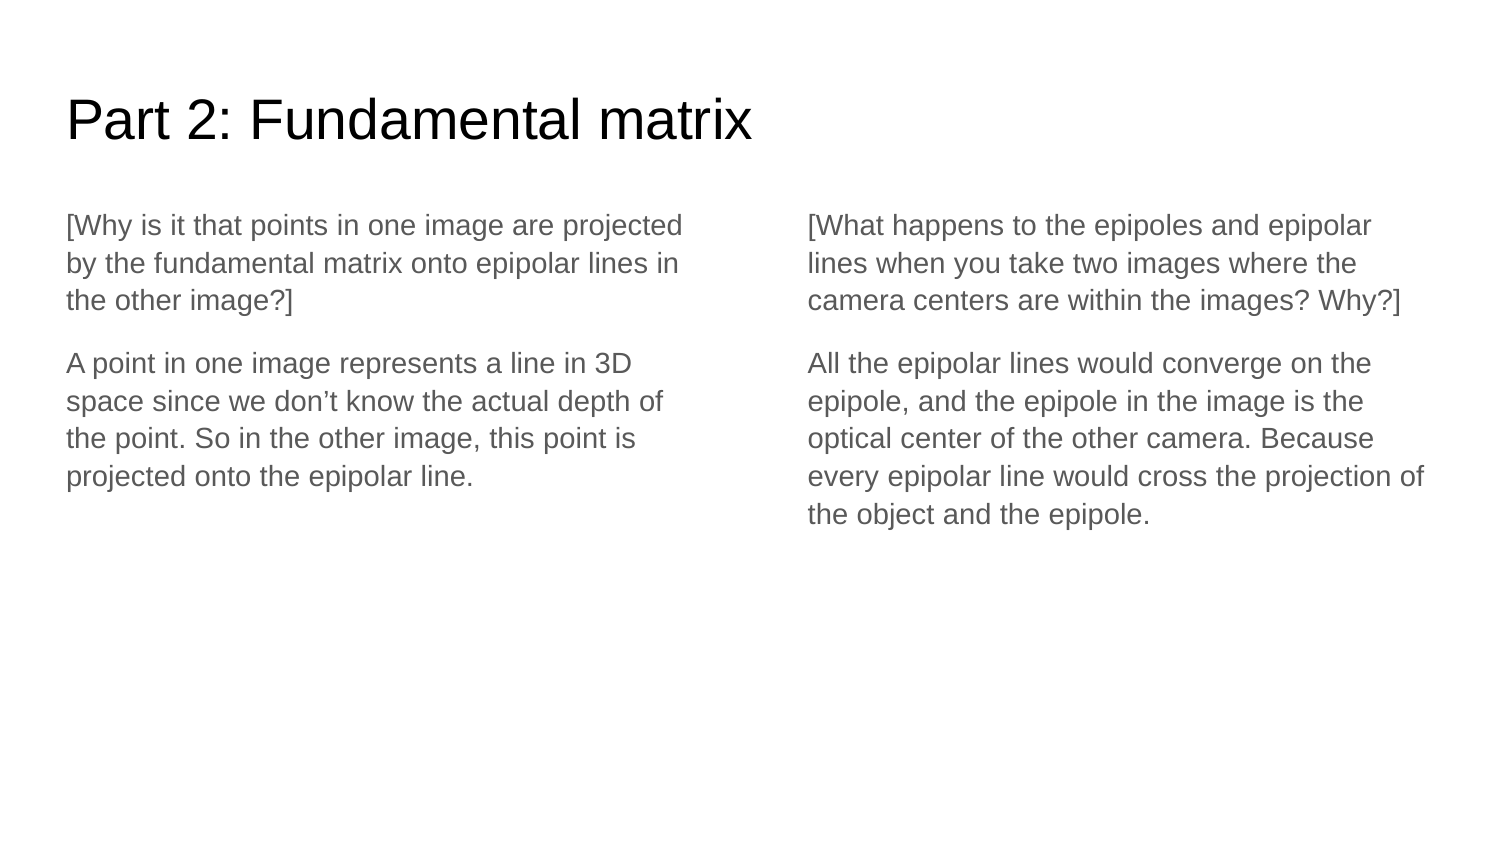

# Part 2: Fundamental matrix
[Why is it that points in one image are projected by the fundamental matrix onto epipolar lines in the other image?]
A point in one image represents a line in 3D space since we don’t know the actual depth of the point. So in the other image, this point is projected onto the epipolar line.
[What happens to the epipoles and epipolar lines when you take two images where the camera centers are within the images? Why?]
All the epipolar lines would converge on the epipole, and the epipole in the image is the optical center of the other camera. Because every epipolar line would cross the projection of the object and the epipole.